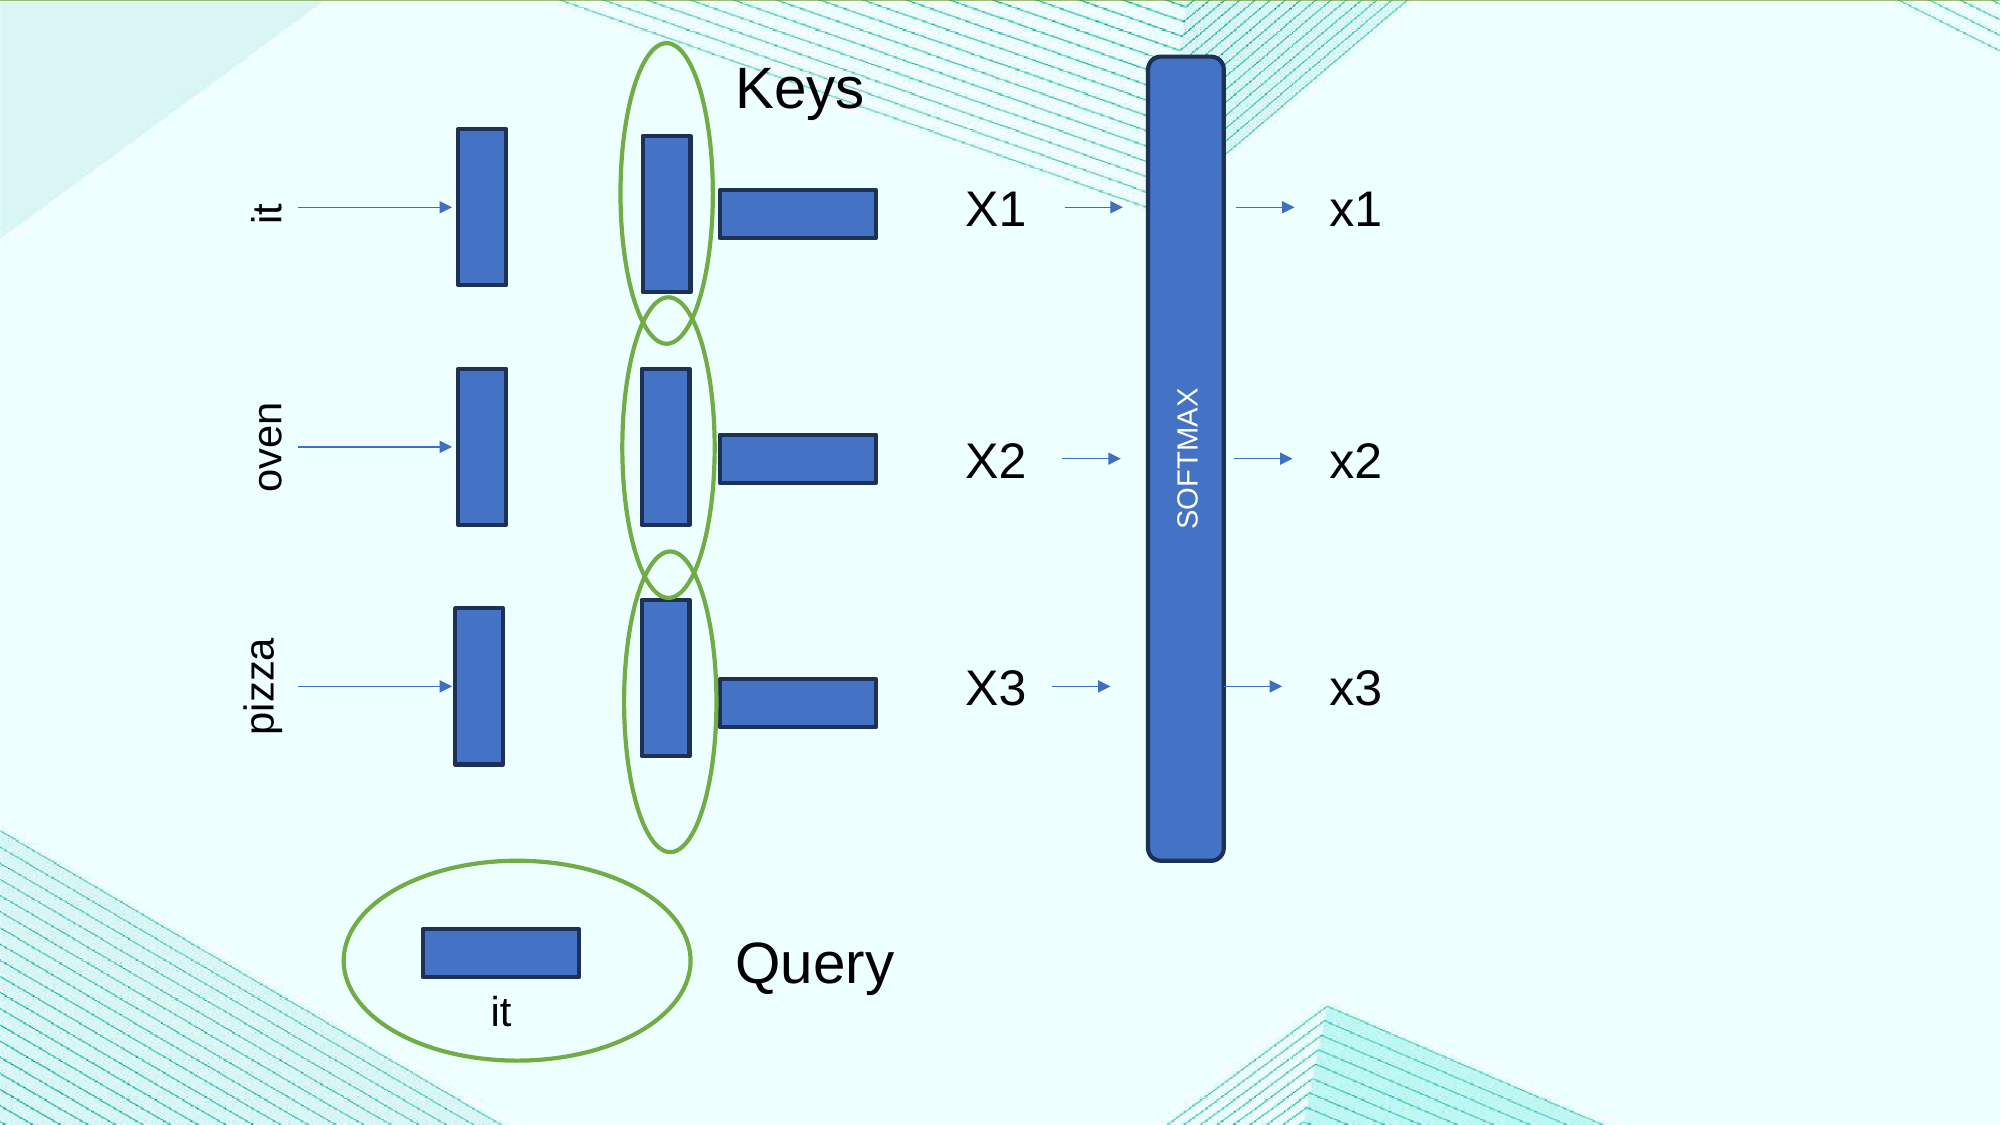

Keys

X1
x1
it

oven
SOFTMAX
X2
x2

X3
x3
pizza

Query
it